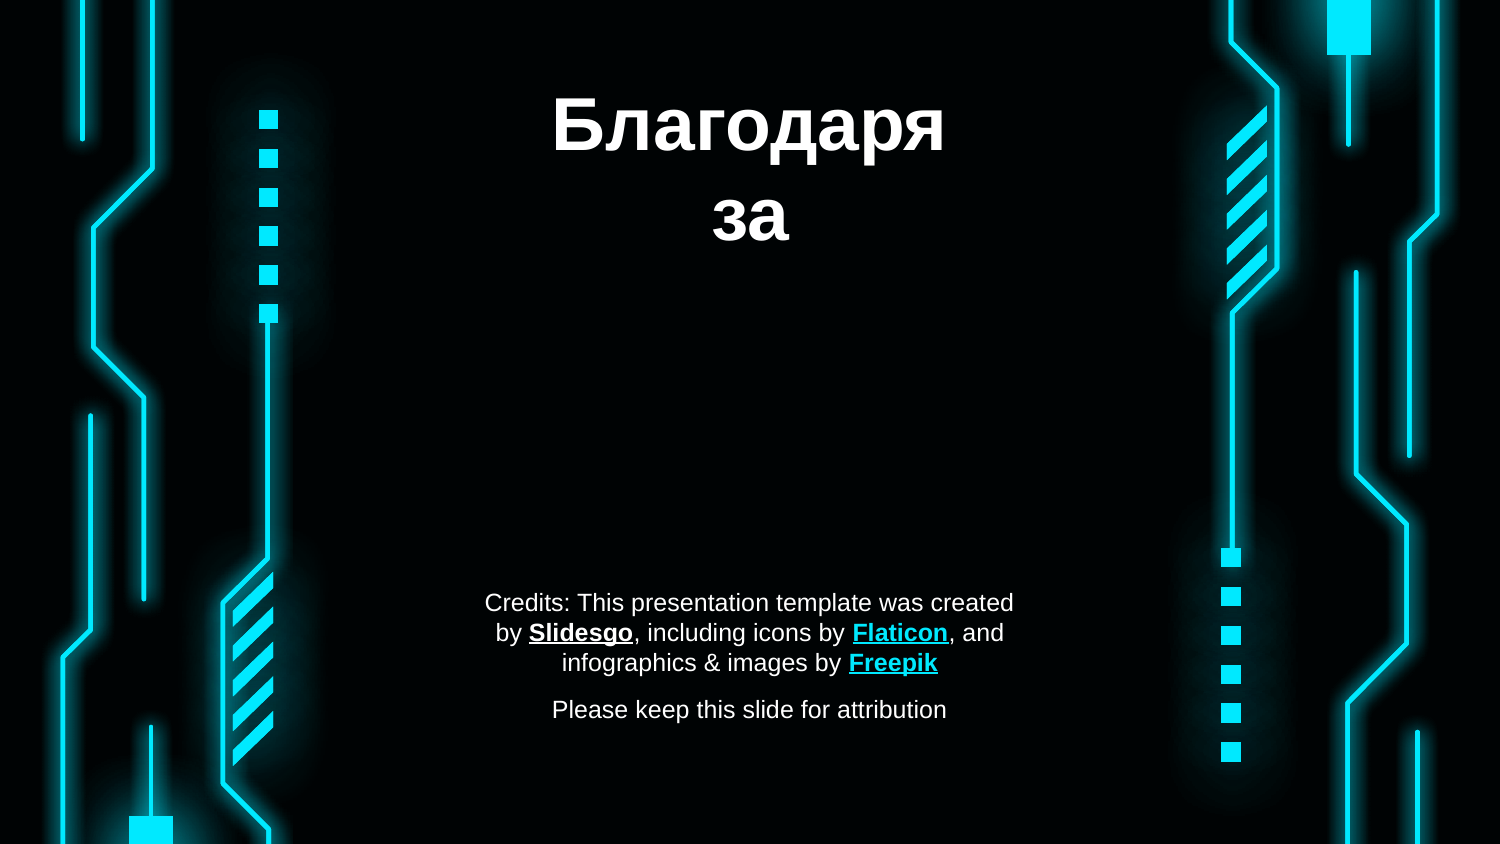

# Благодаря за
Please keep this slide for attribution